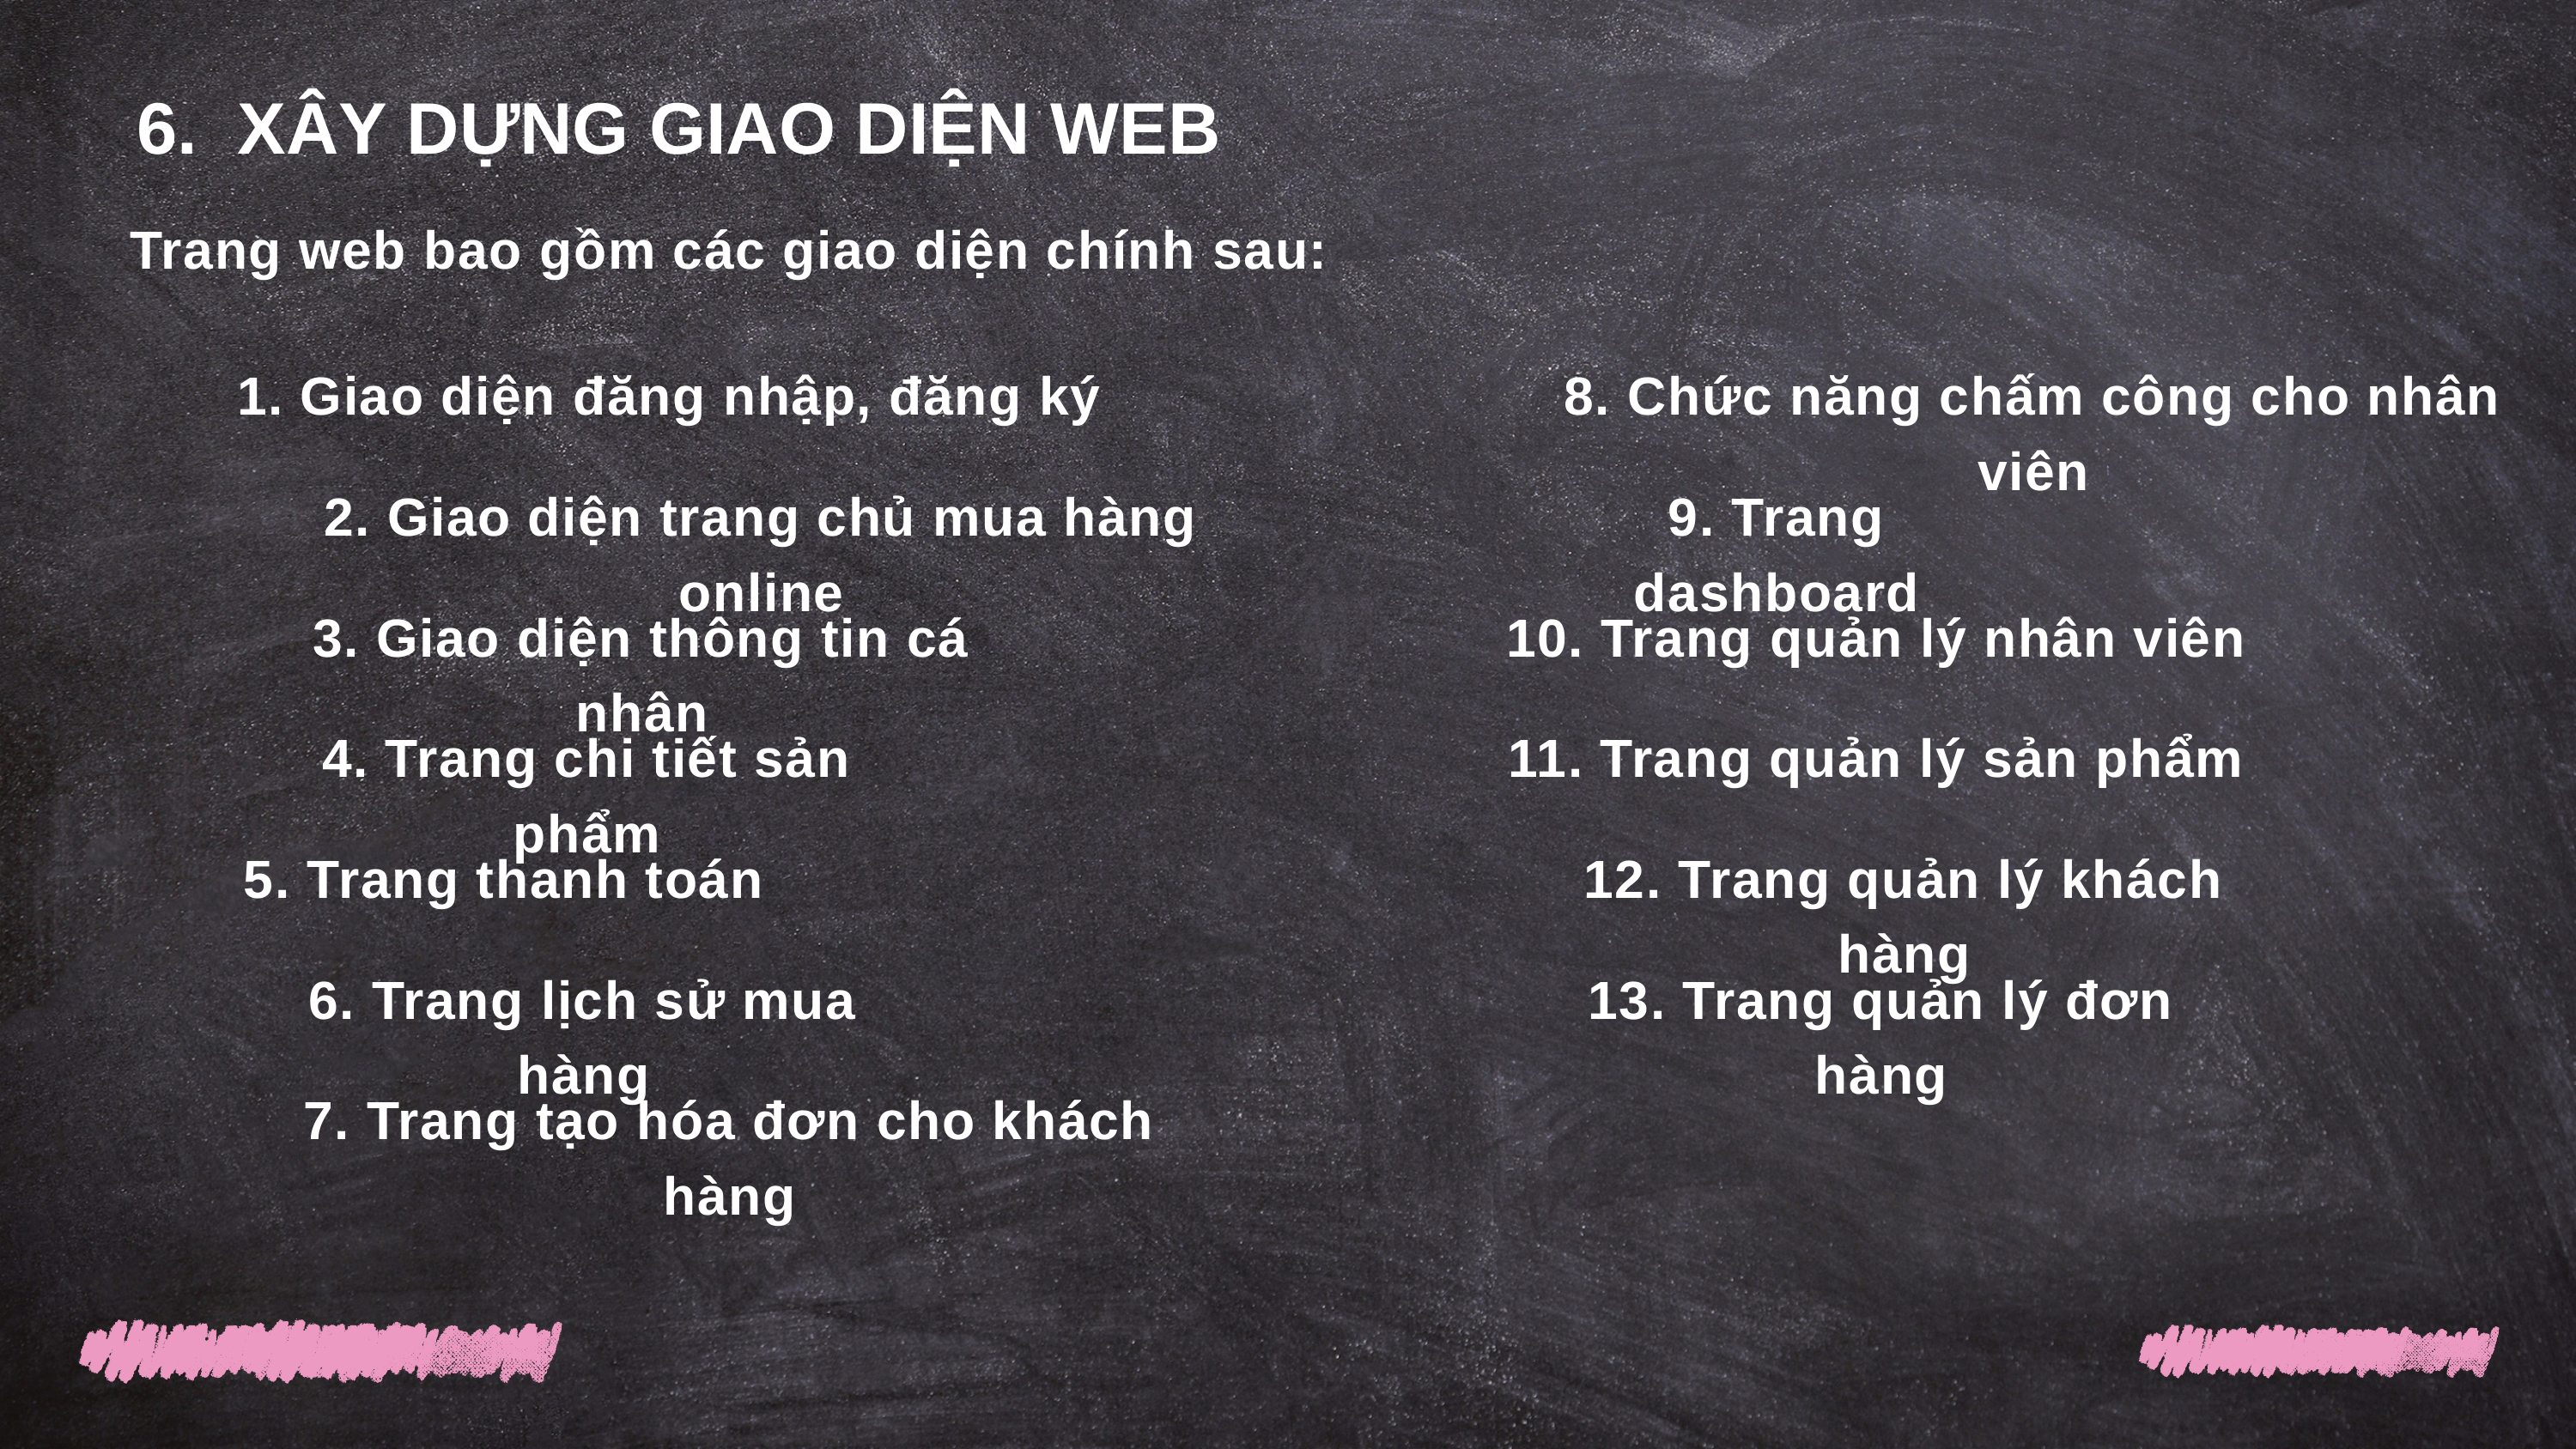

6.  XÂY DỰNG GIAO DIỆN WEB

Trang web bao gồm các giao diện chính sau:
1. Giao diện đăng nhập, đăng ký
8. Chức năng chấm công cho nhân viên
2. Giao diện trang chủ mua hàng online
9. Trang dashboard
3. Giao diện thông tin cá nhân
10. Trang quản lý nhân viên
4. Trang chi tiết sản phẩm
11. Trang quản lý sản phẩm
5. Trang thanh toán
12. Trang quản lý khách hàng
6. Trang lịch sử mua hàng
13. Trang quản lý đơn hàng
7. Trang tạo hóa đơn cho khách hàng